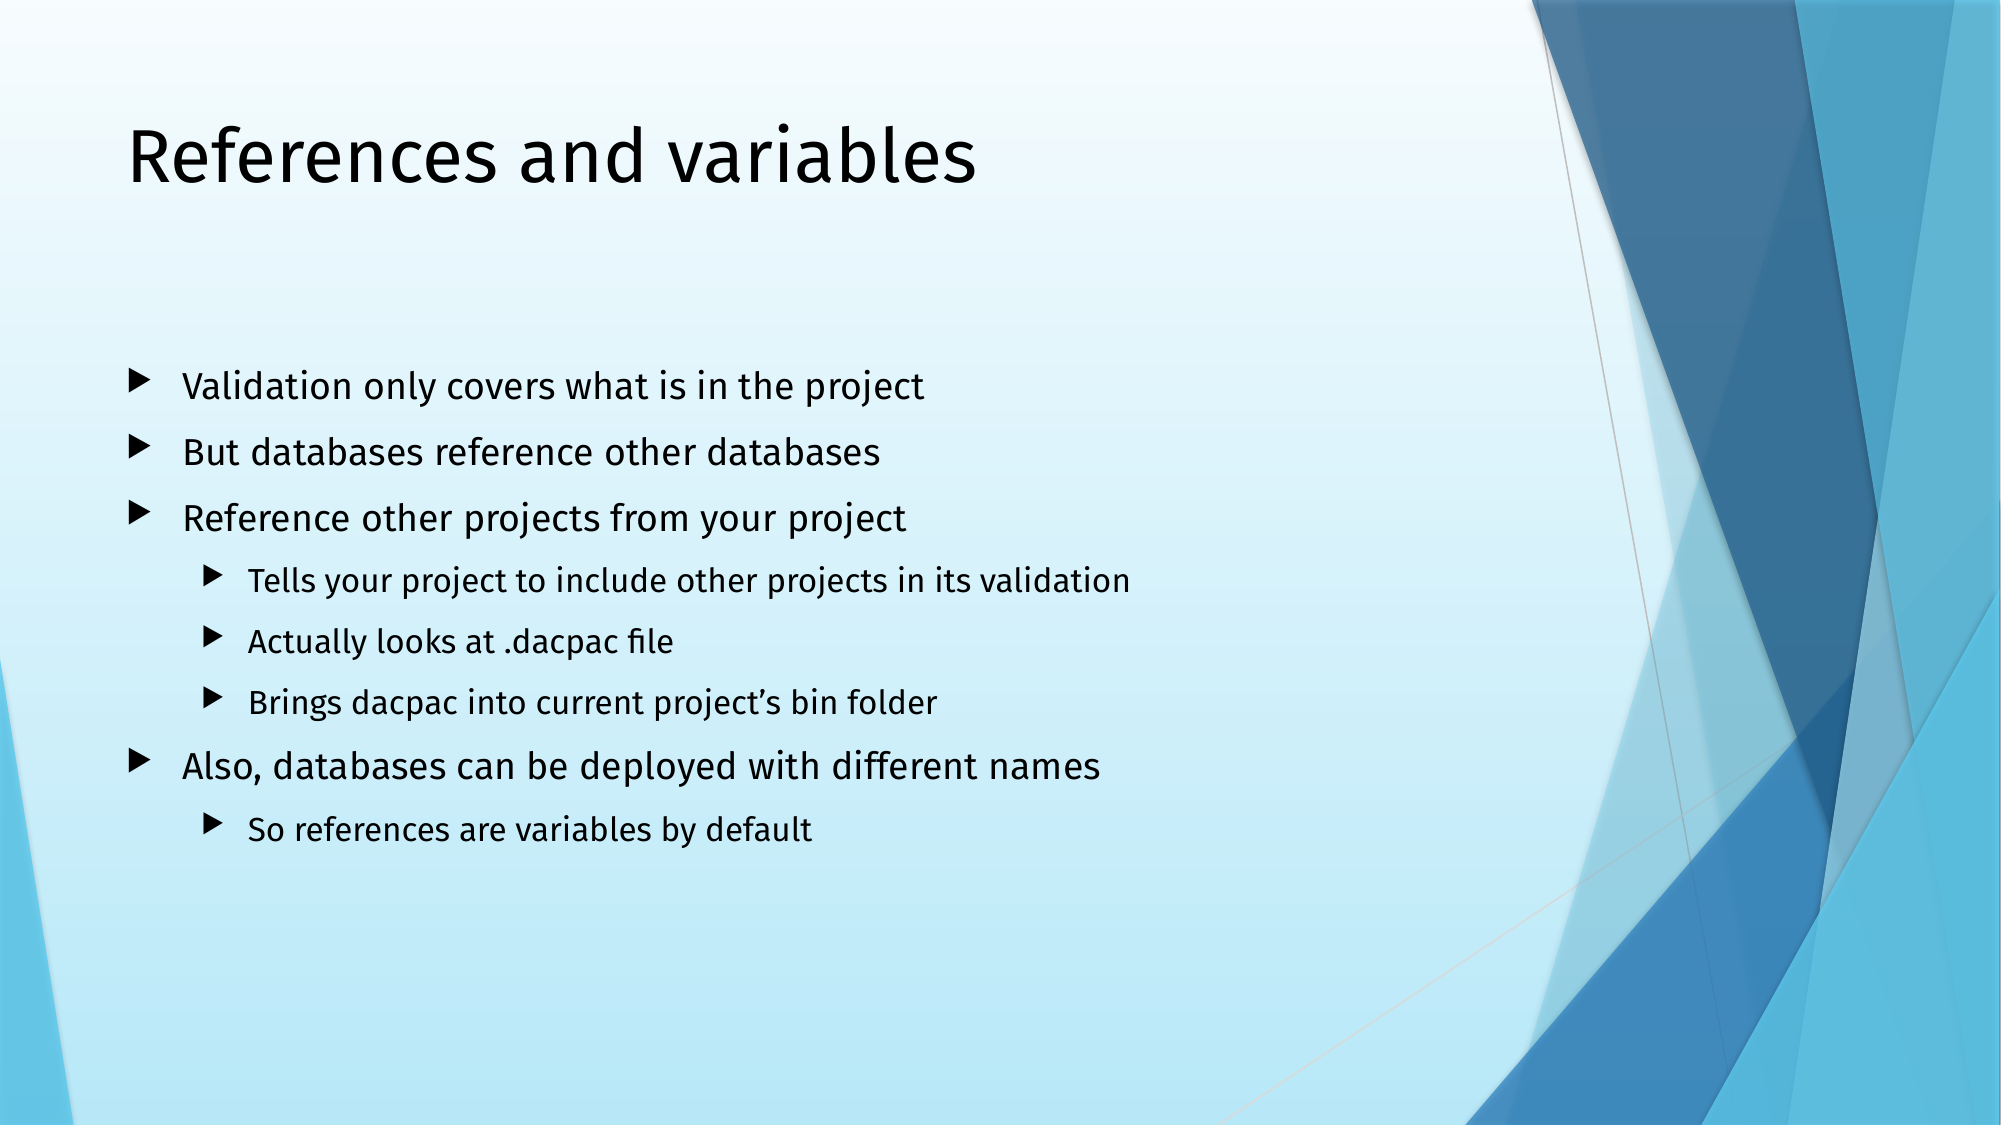

# References and variables
Validation only covers what is in the project
But databases reference other databases
Reference other projects from your project
Tells your project to include other projects in its validation
Actually looks at .dacpac file
Brings dacpac into current project’s bin folder
Also, databases can be deployed with different names
So references are variables by default